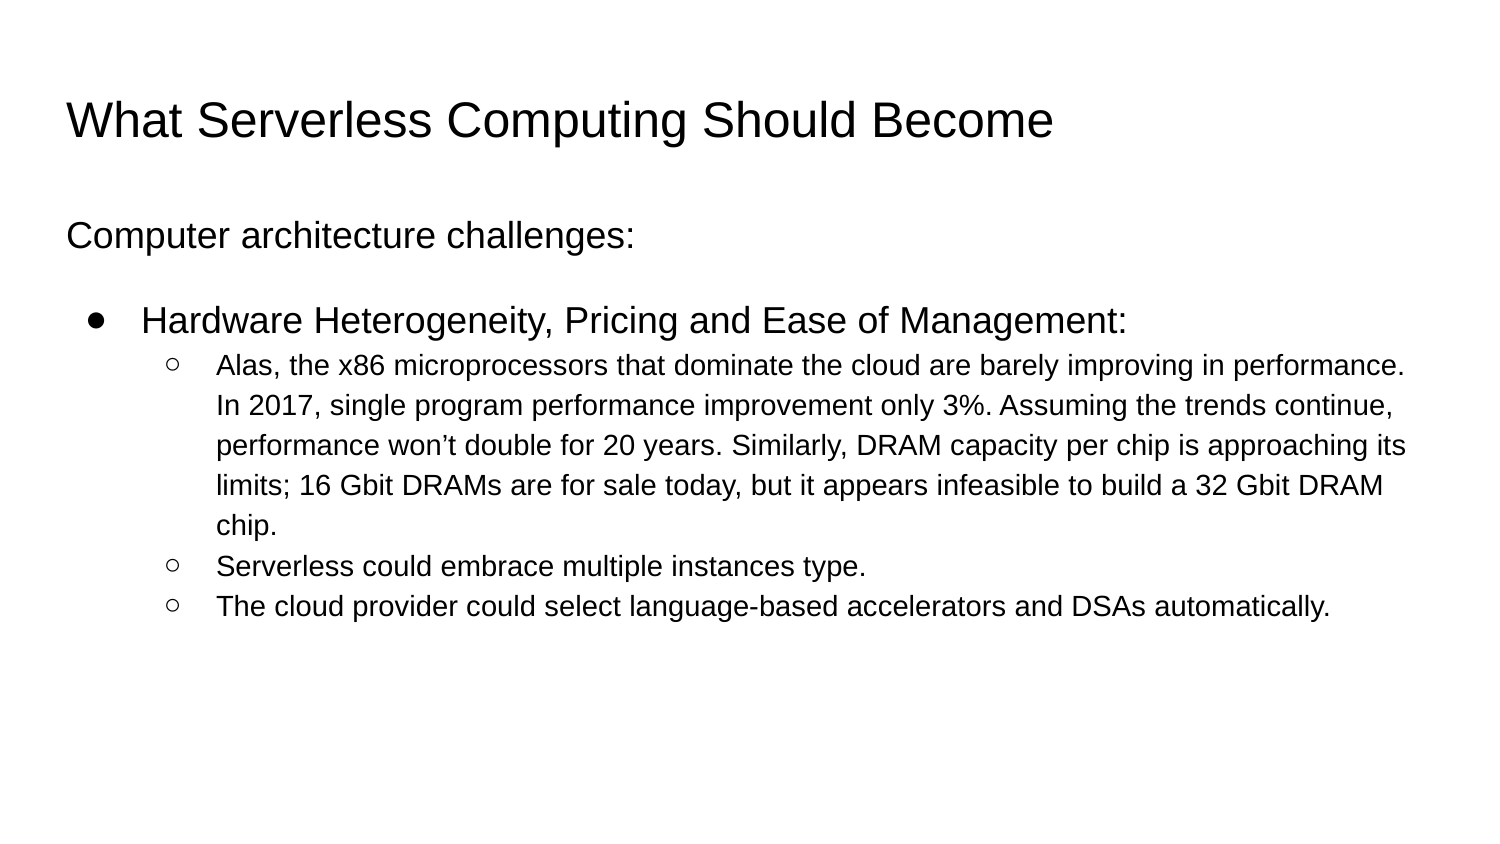

# What Serverless Computing Should Become
Computer architecture challenges:
Hardware Heterogeneity, Pricing and Ease of Management:
Alas, the x86 microprocessors that dominate the cloud are barely improving in performance. In 2017, single program performance improvement only 3%. Assuming the trends continue, performance won’t double for 20 years. Similarly, DRAM capacity per chip is approaching its limits; 16 Gbit DRAMs are for sale today, but it appears infeasible to build a 32 Gbit DRAM chip.
Serverless could embrace multiple instances type.
The cloud provider could select language-based accelerators and DSAs automatically.